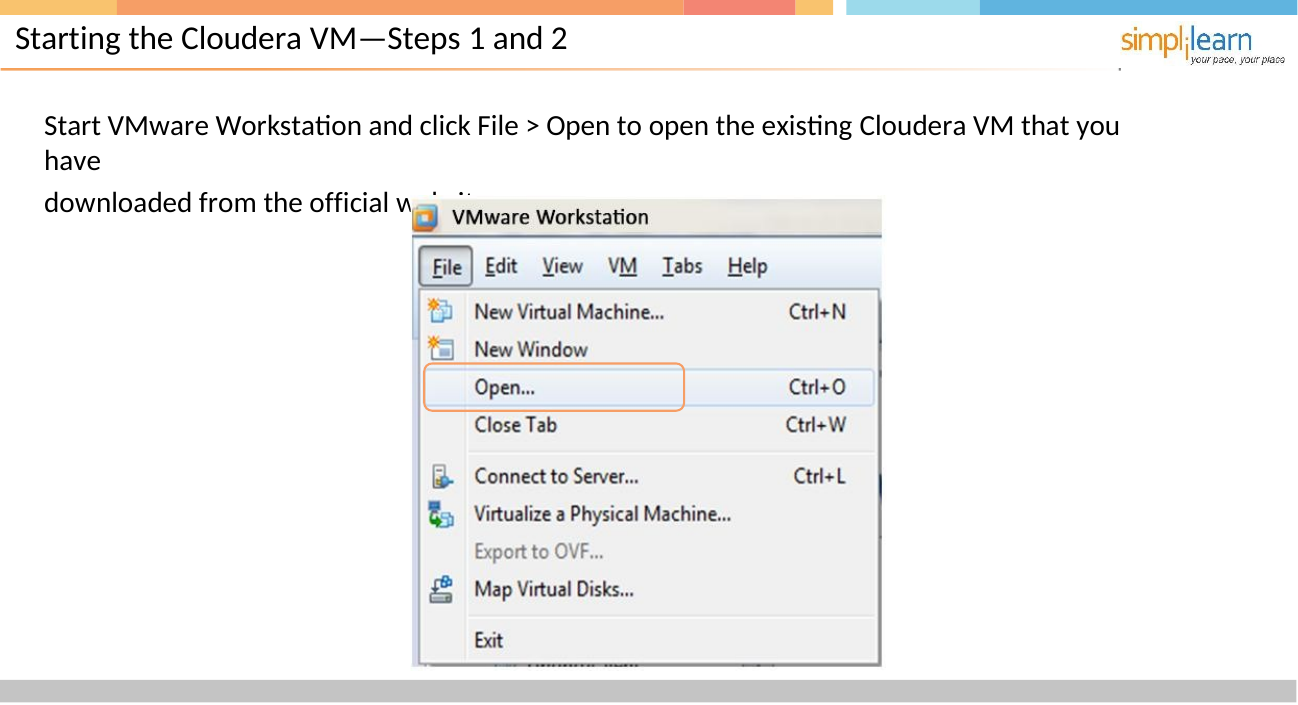

# Starting the Cloudera VM—Steps 1 and 2

Start VMware Workstation and click File > Open to open the existing Cloudera VM that you have
downloaded from the official website.